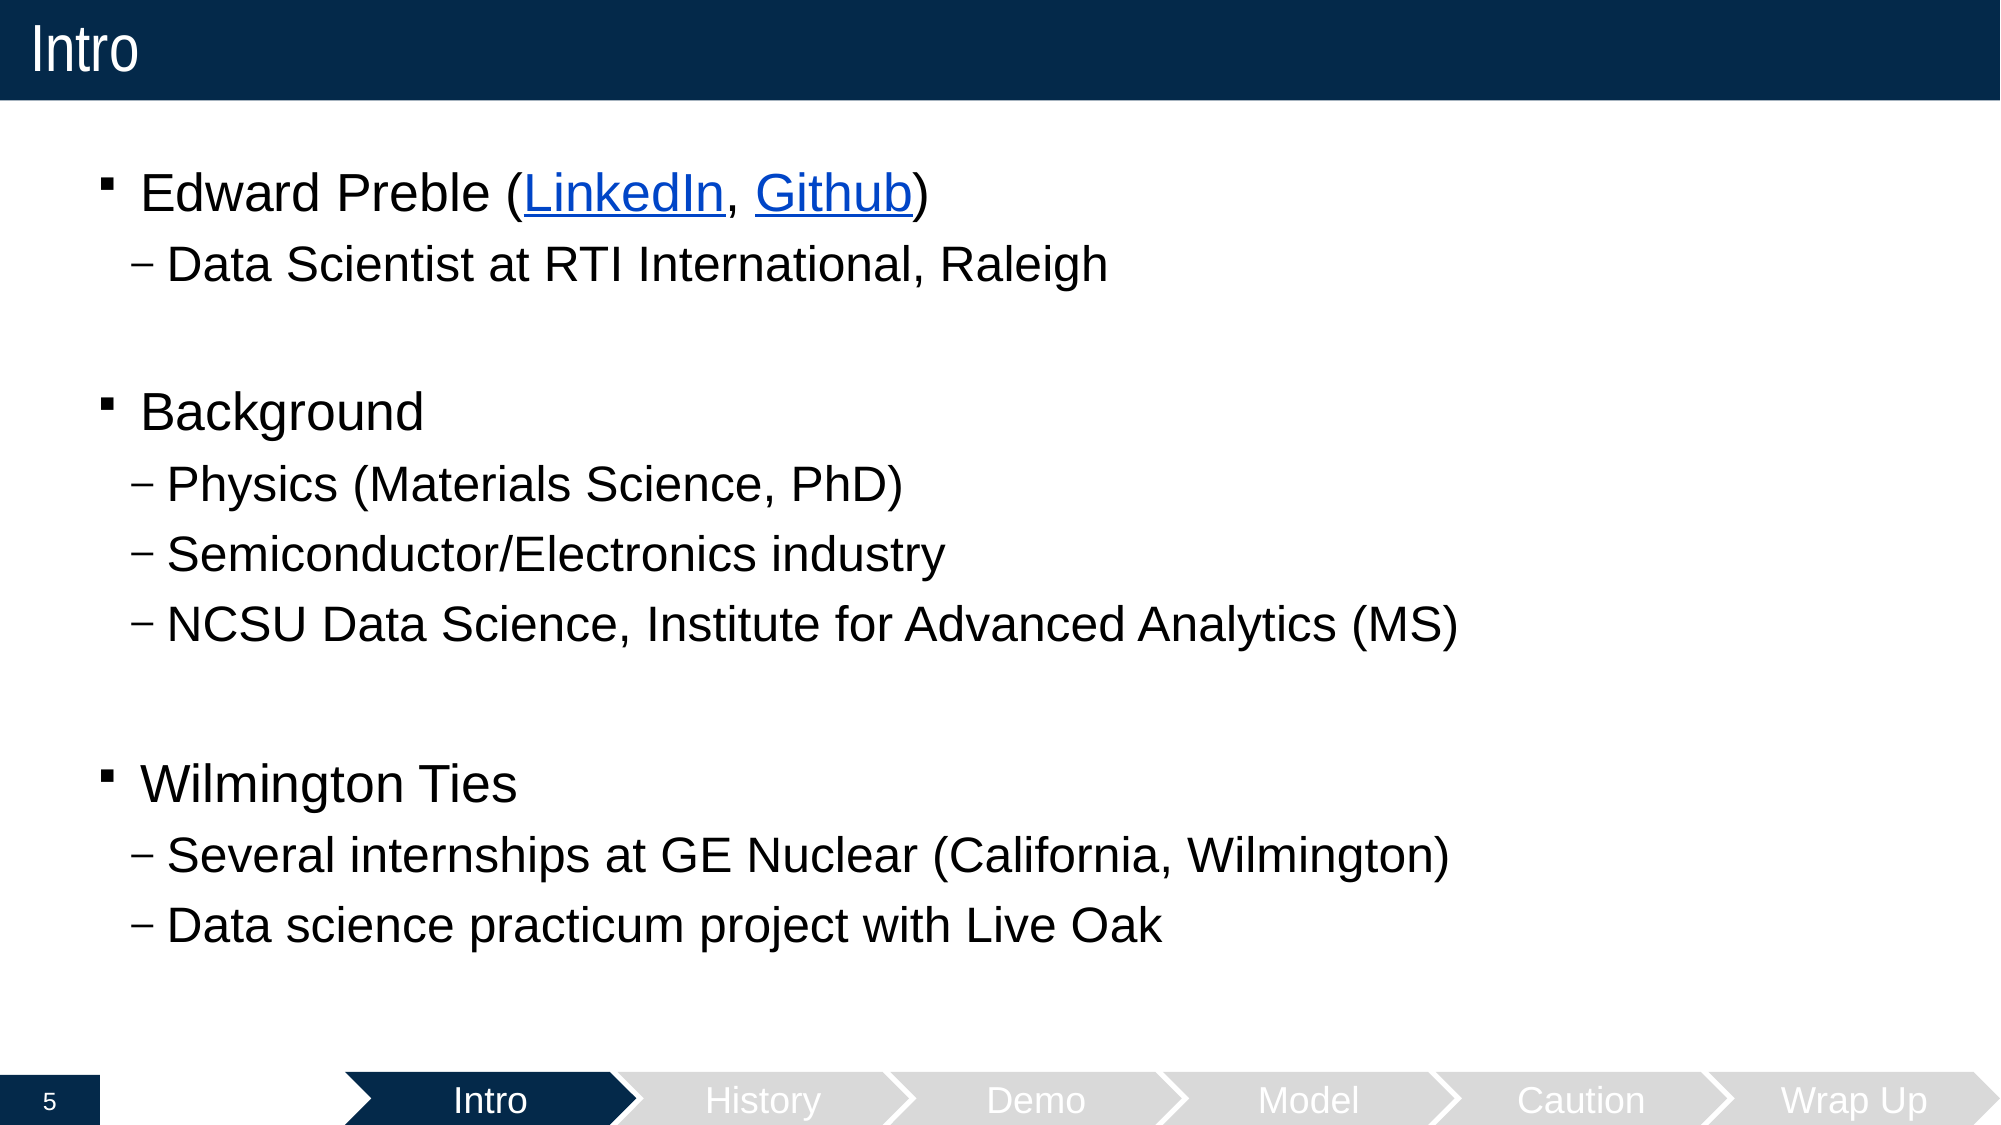

# Intro
Edward Preble (LinkedIn, Github)
Data Scientist at RTI International, Raleigh

Background
Physics (Materials Science, PhD)
Semiconductor/Electronics industry
NCSU Data Science, Institute for Advanced Analytics (MS)

Wilmington Ties
Several internships at GE Nuclear (California, Wilmington)
Data science practicum project with Live Oak
Intro
History
Demo
Model
Caution
Wrap Up
5